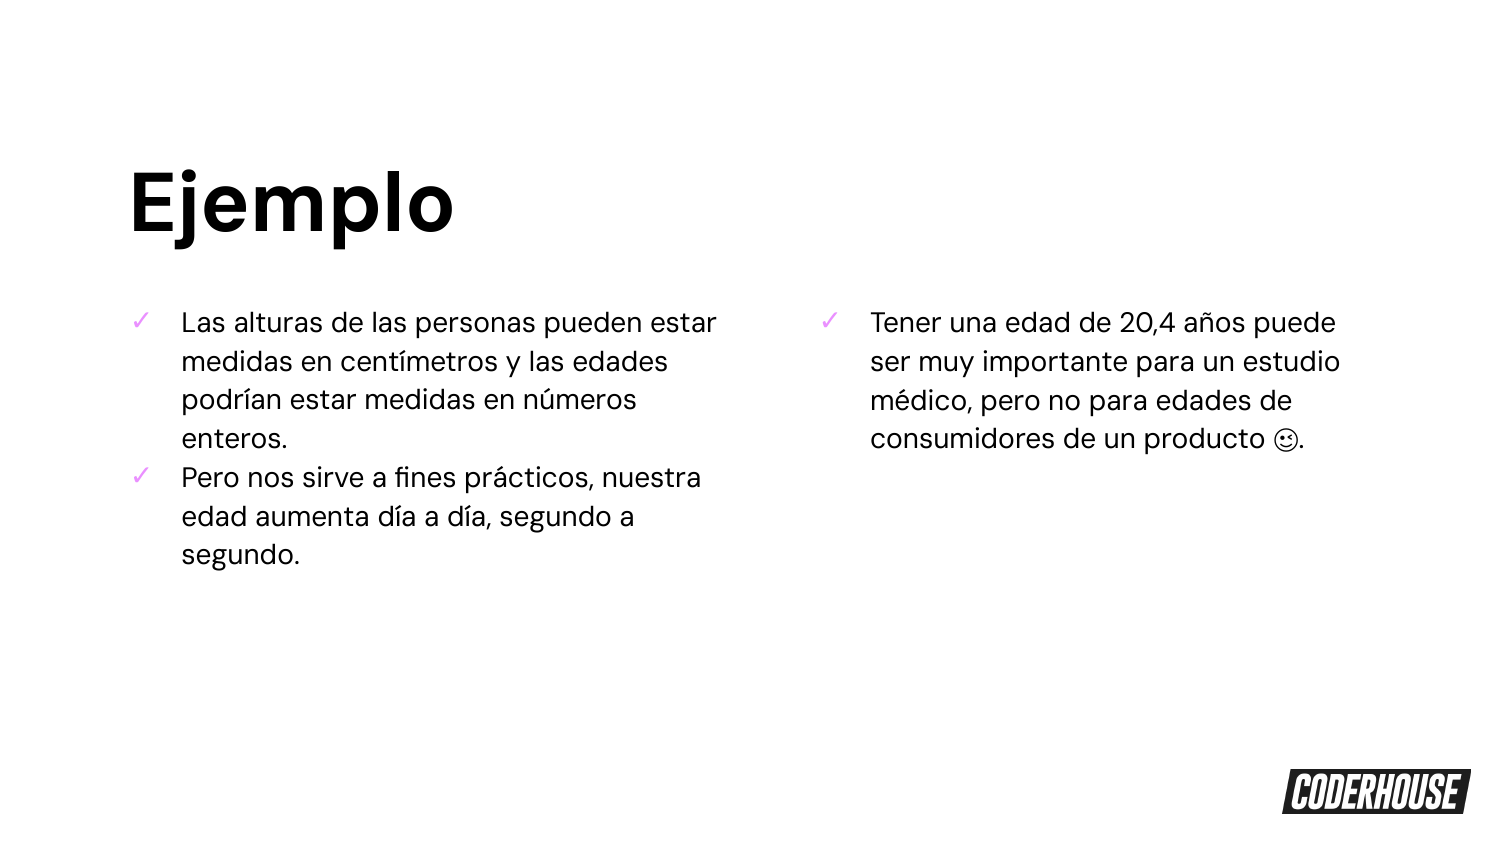

Ejemplo
Las alturas de las personas pueden estar medidas en centímetros y las edades podrían estar medidas en números enteros.
Pero nos sirve a fines prácticos, nuestra edad aumenta día a día, segundo a segundo.

Tener una edad de 20,4 años puede ser muy importante para un estudio médico, pero no para edades de consumidores de un producto 😉.